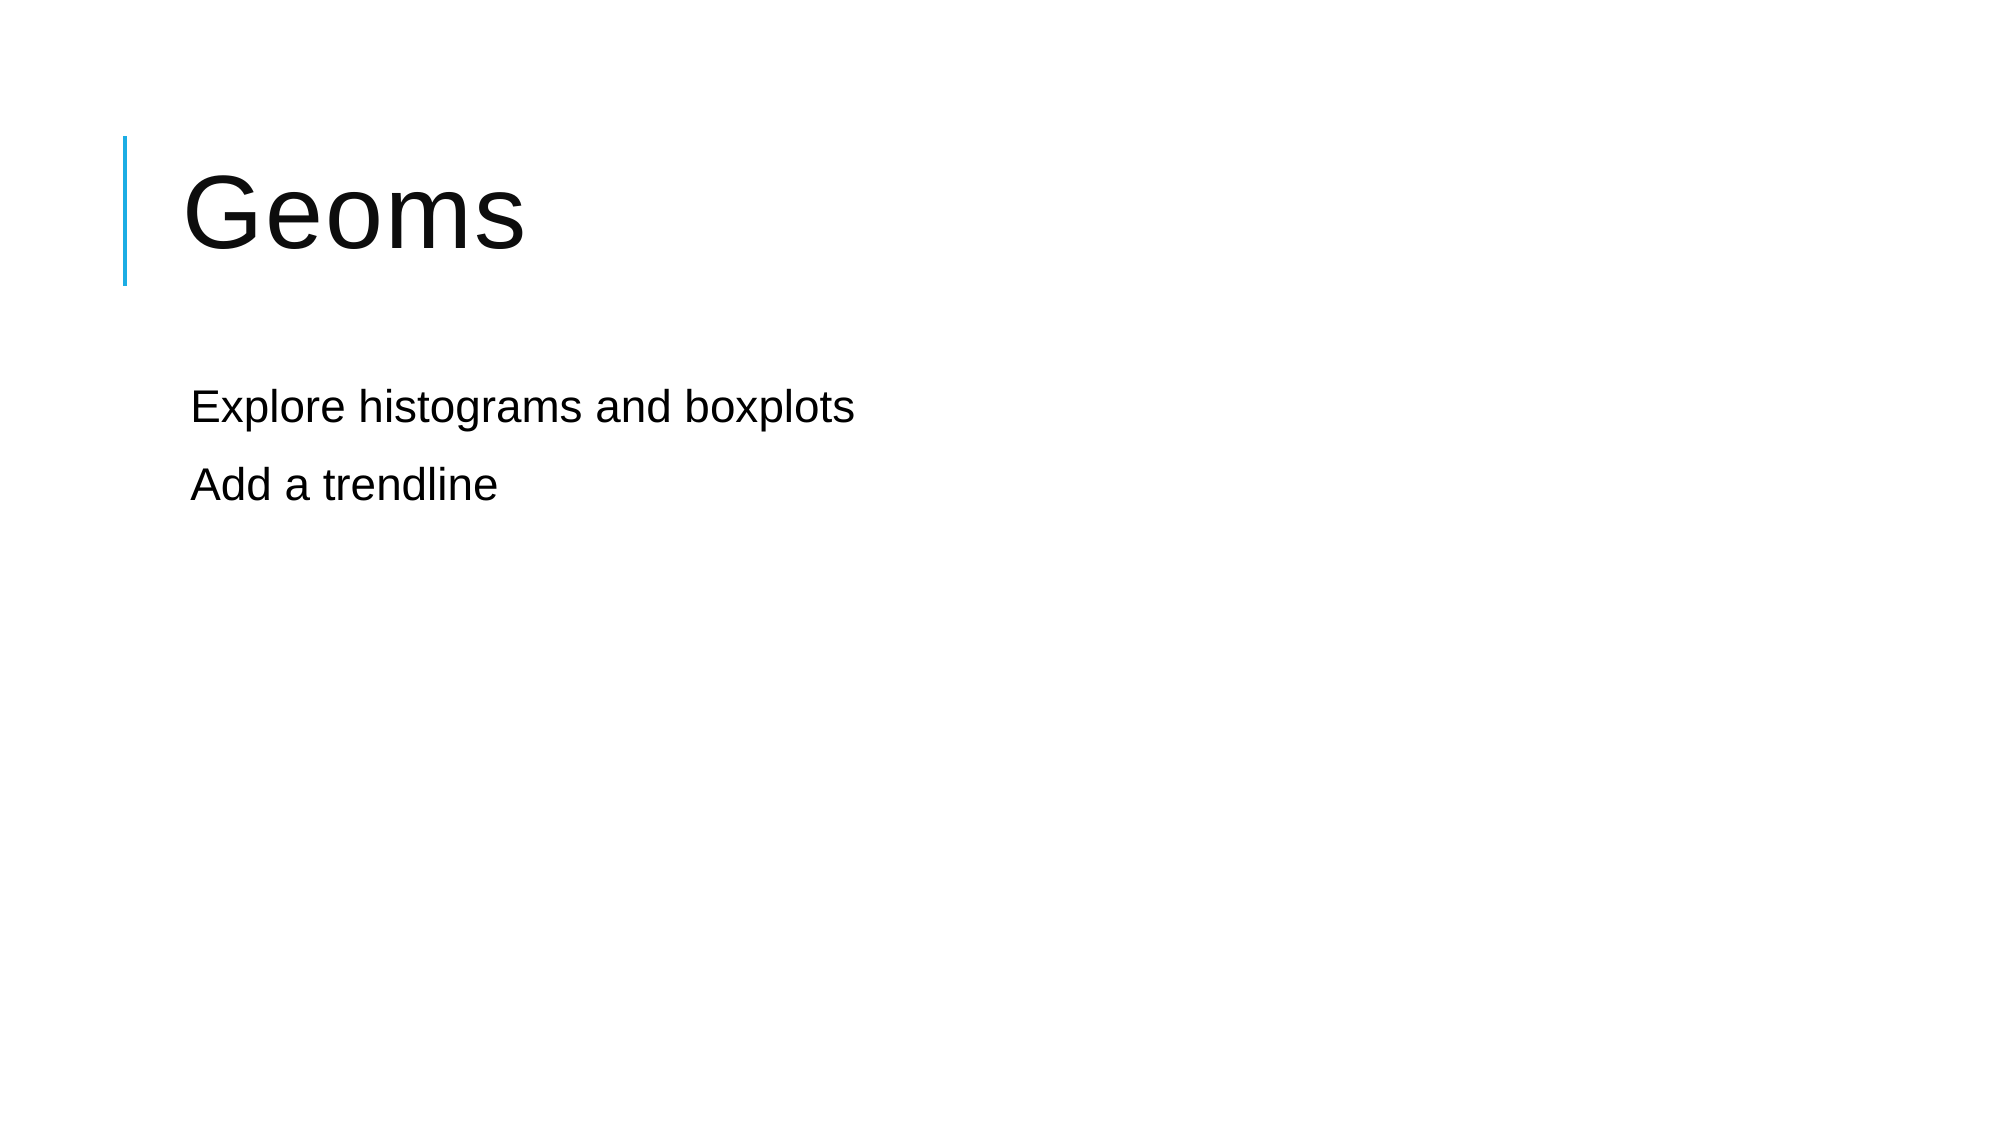

# Geoms
Explore histograms and boxplots
Add a trendline